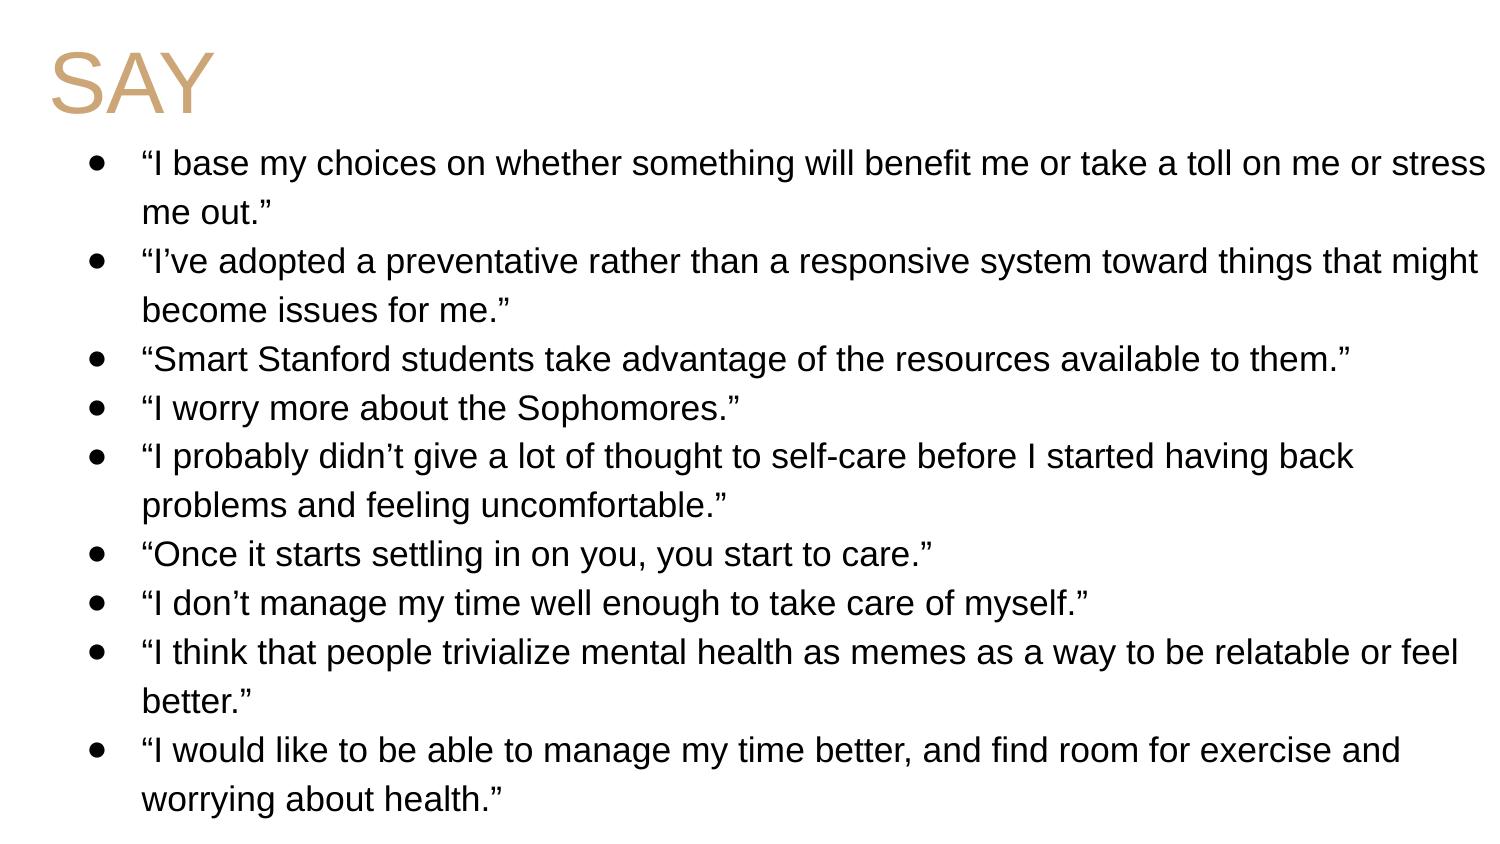

SAY
“I base my choices on whether something will benefit me or take a toll on me or stress me out.”
“I’ve adopted a preventative rather than a responsive system toward things that might become issues for me.”
“Smart Stanford students take advantage of the resources available to them.”
“I worry more about the Sophomores.”
“I probably didn’t give a lot of thought to self-care before I started having back problems and feeling uncomfortable.”
“Once it starts settling in on you, you start to care.”
“I don’t manage my time well enough to take care of myself.”
“I think that people trivialize mental health as memes as a way to be relatable or feel better.”
“I would like to be able to manage my time better, and find room for exercise and worrying about health.”